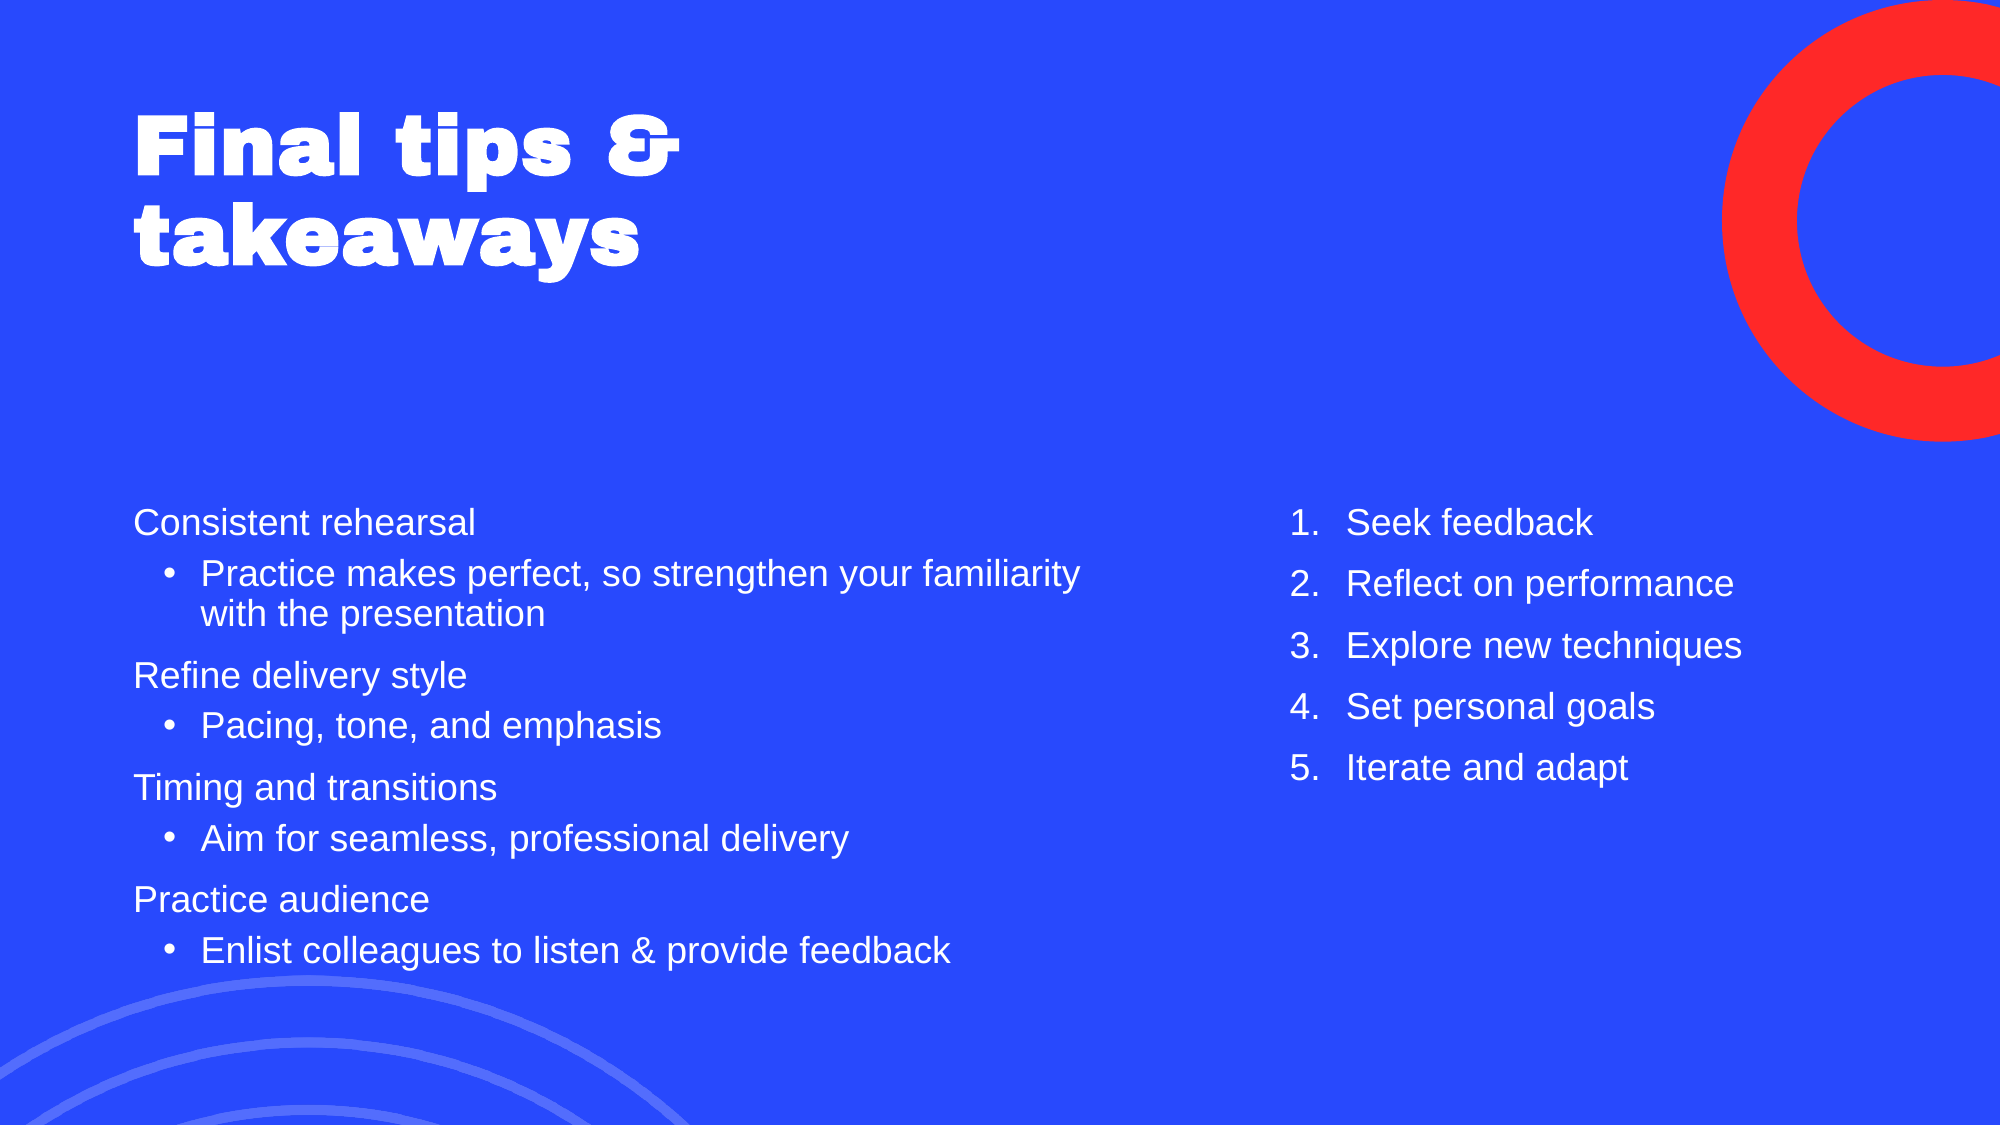

# Final tips & takeaways
Consistent rehearsal
Practice makes perfect, so strengthen your familiarity
with the presentation
Refine delivery style
Pacing, tone, and emphasis
Timing and transitions
Aim for seamless, professional delivery
Practice audience
Enlist colleagues to listen & provide feedback
Seek feedback
Reflect on performance
Explore new techniques
Set personal goals
Iterate and adapt